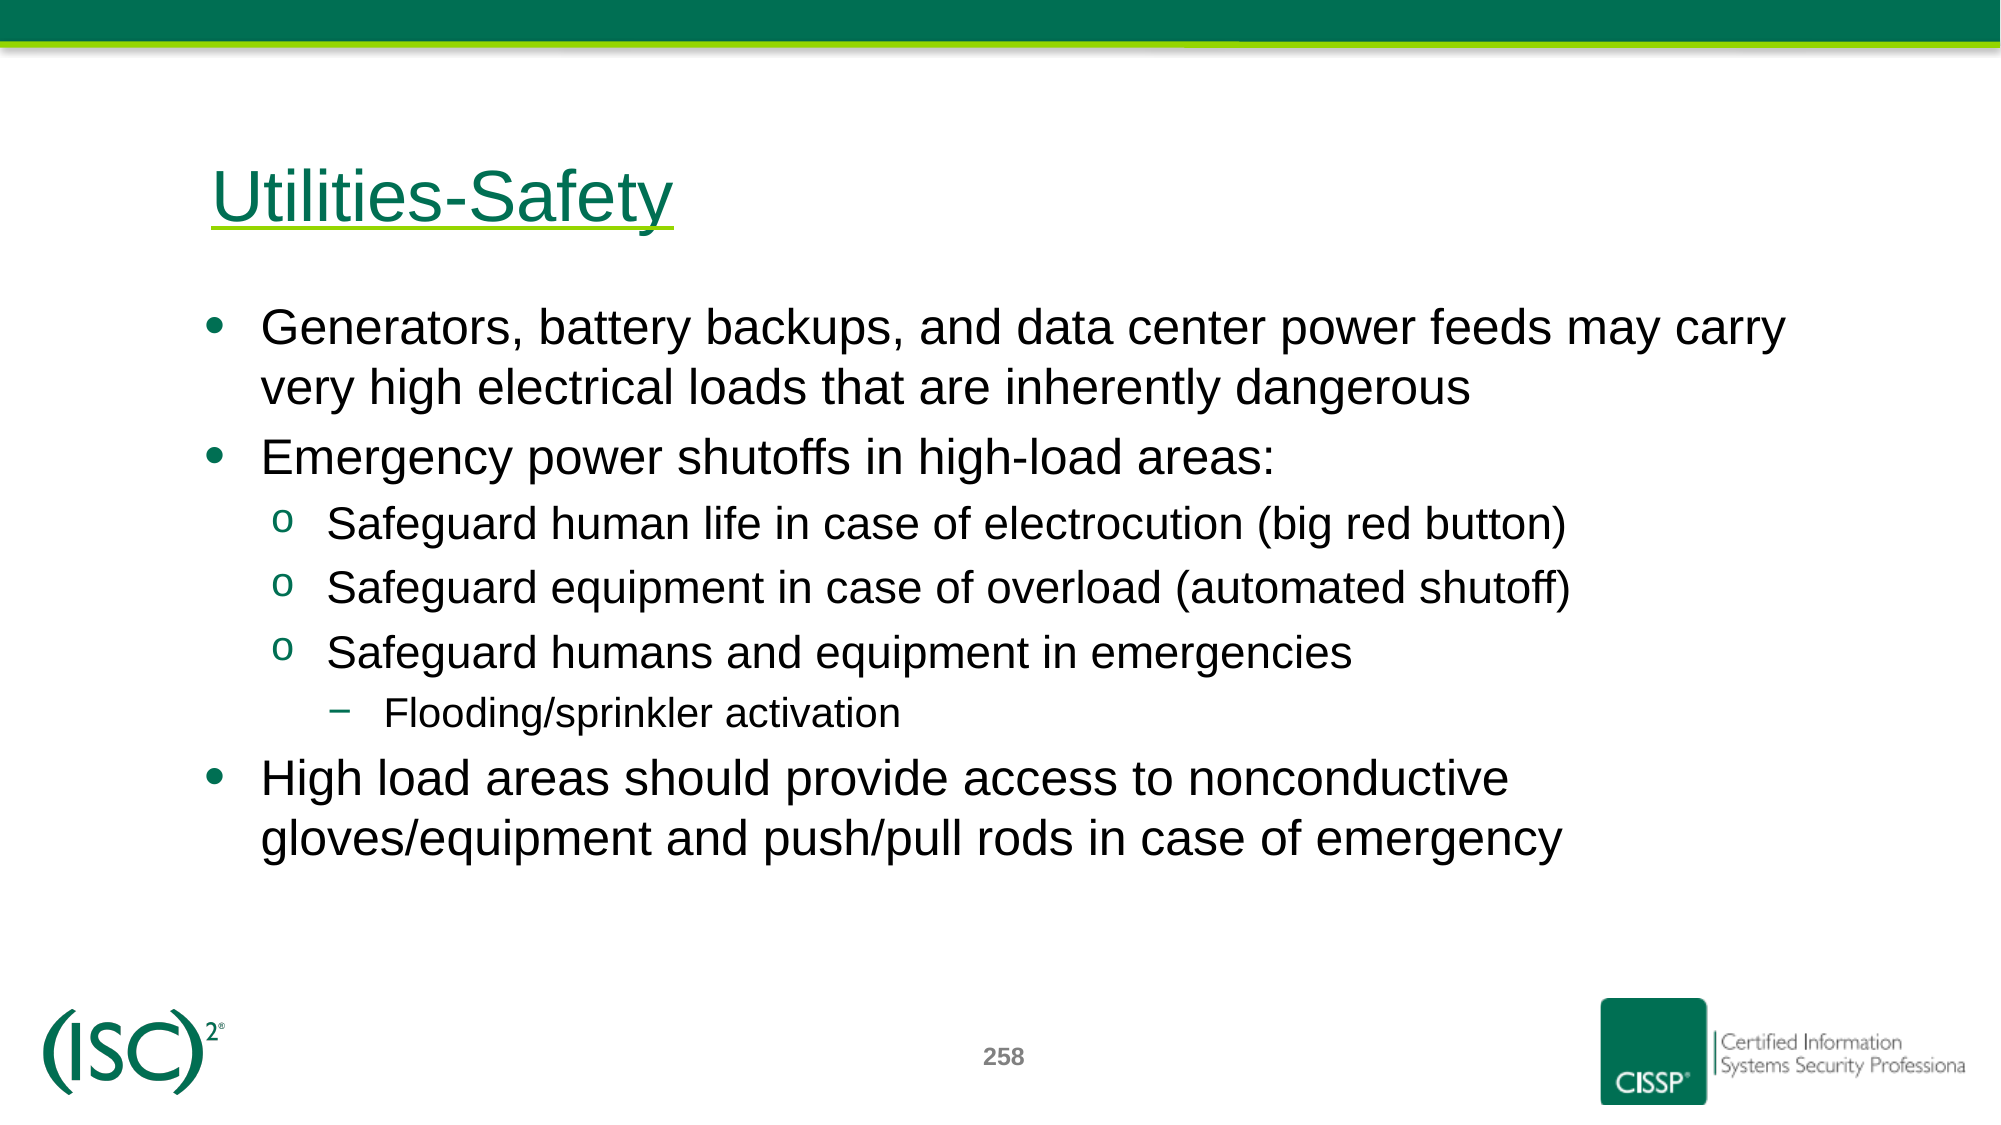

# Utilities-Safety
Generators, battery backups, and data center power feeds may carry very high electrical loads that are inherently dangerous
Emergency power shutoffs in high-load areas:
Safeguard human life in case of electrocution (big red button)
Safeguard equipment in case of overload (automated shutoff)
Safeguard humans and equipment in emergencies
Flooding/sprinkler activation
High load areas should provide access to nonconductive gloves/equipment and push/pull rods in case of emergency